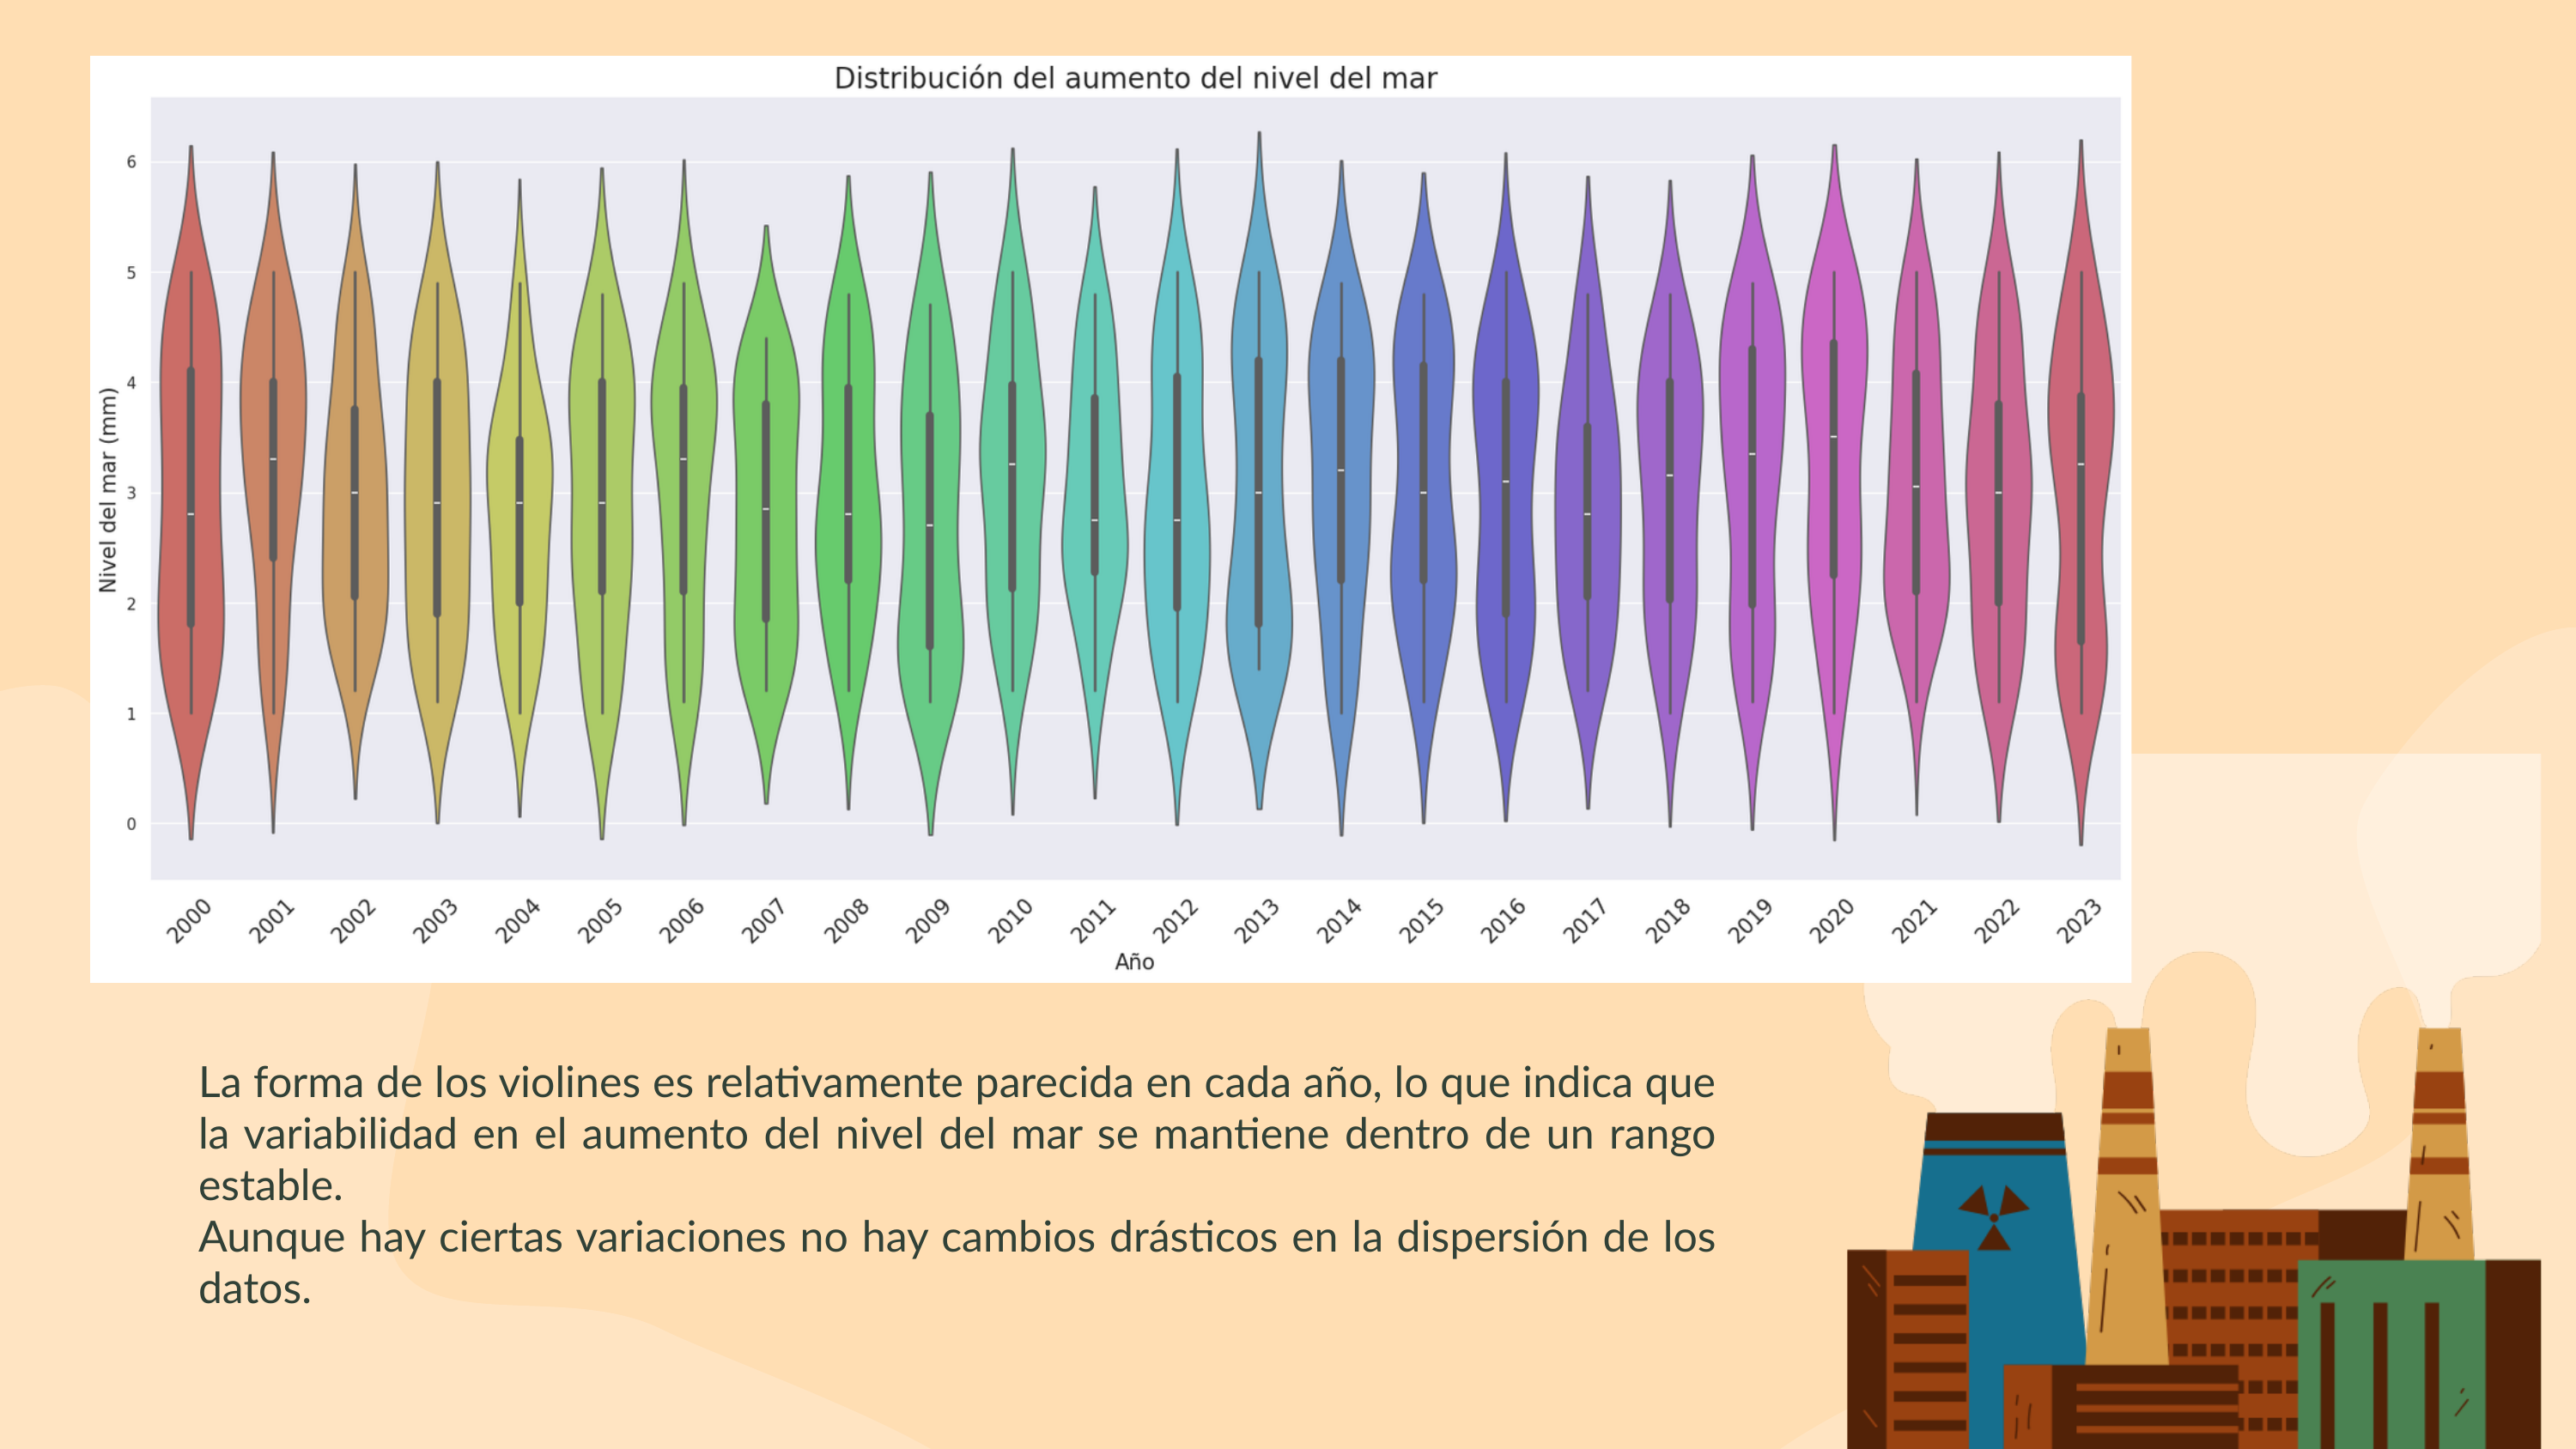

La forma de los violines es relativamente parecida en cada año, lo que indica que la variabilidad en el aumento del nivel del mar se mantiene dentro de un rango estable.
Aunque hay ciertas variaciones no hay cambios drásticos en la dispersión de los datos.